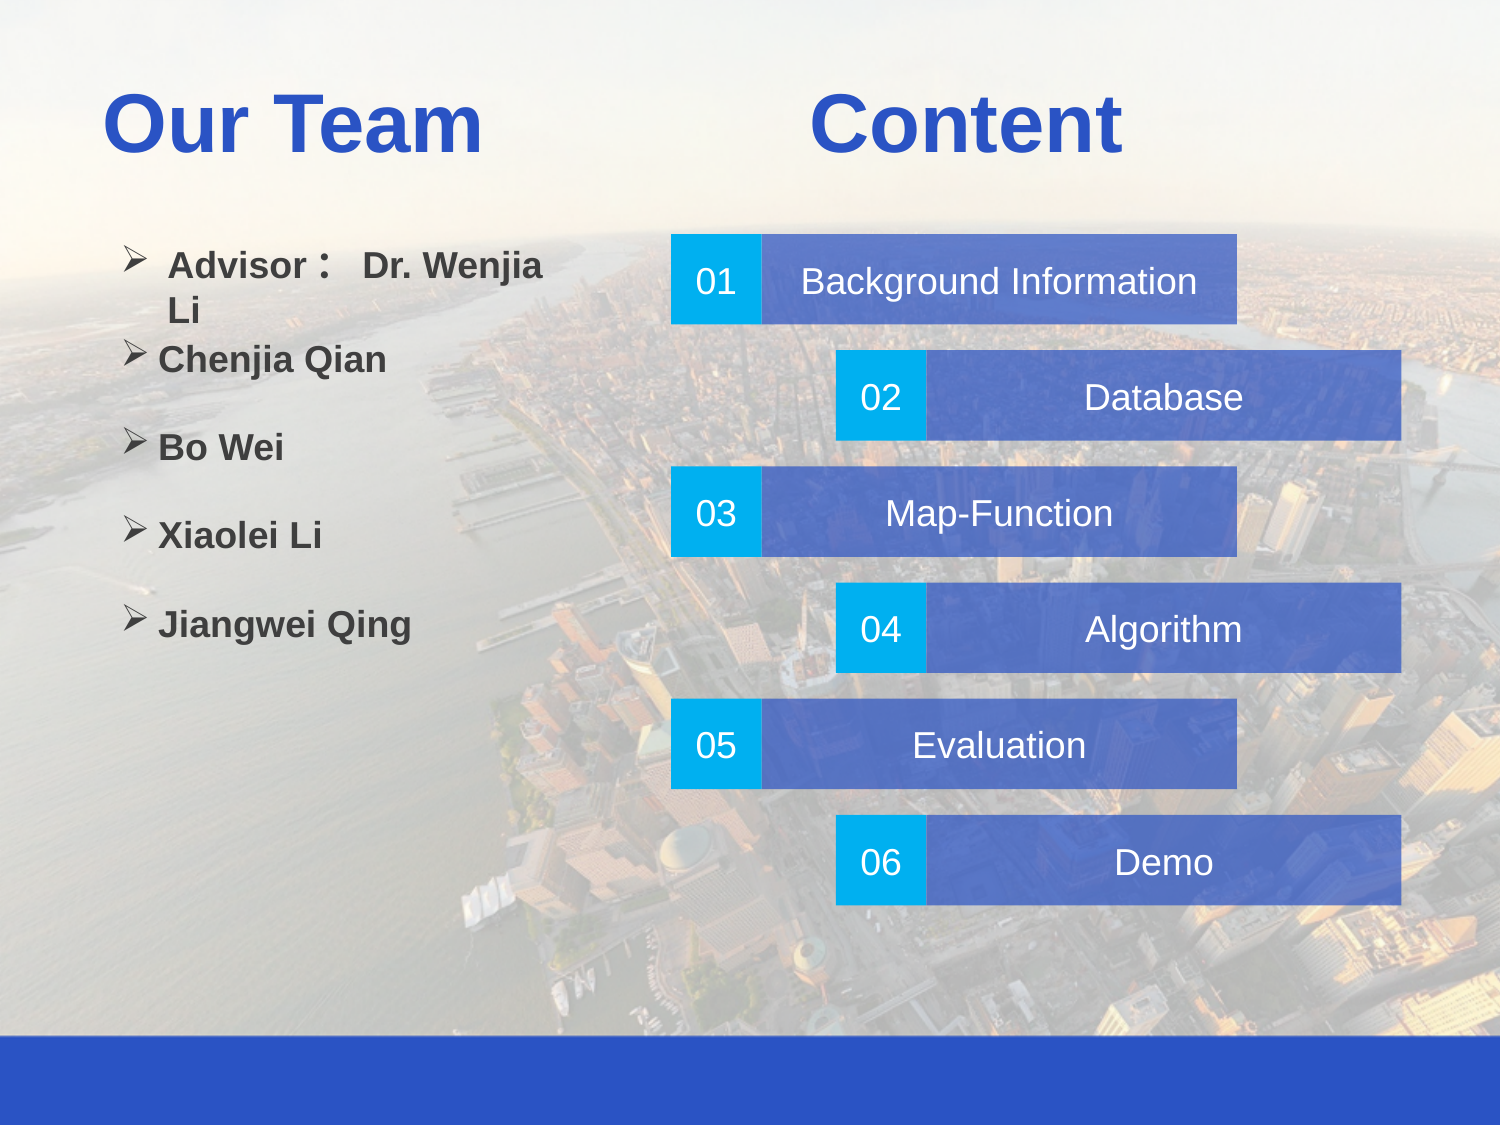

Our Team              Content
Advisor：Dr. Wenjia Li
01
Background Information
Chenjia Qian
Bo Wei
Xiaolei Li
Jiangwei Qing
02
Database
03
Map-Function
04
Algorithm
05
Evaluation
06
Demo